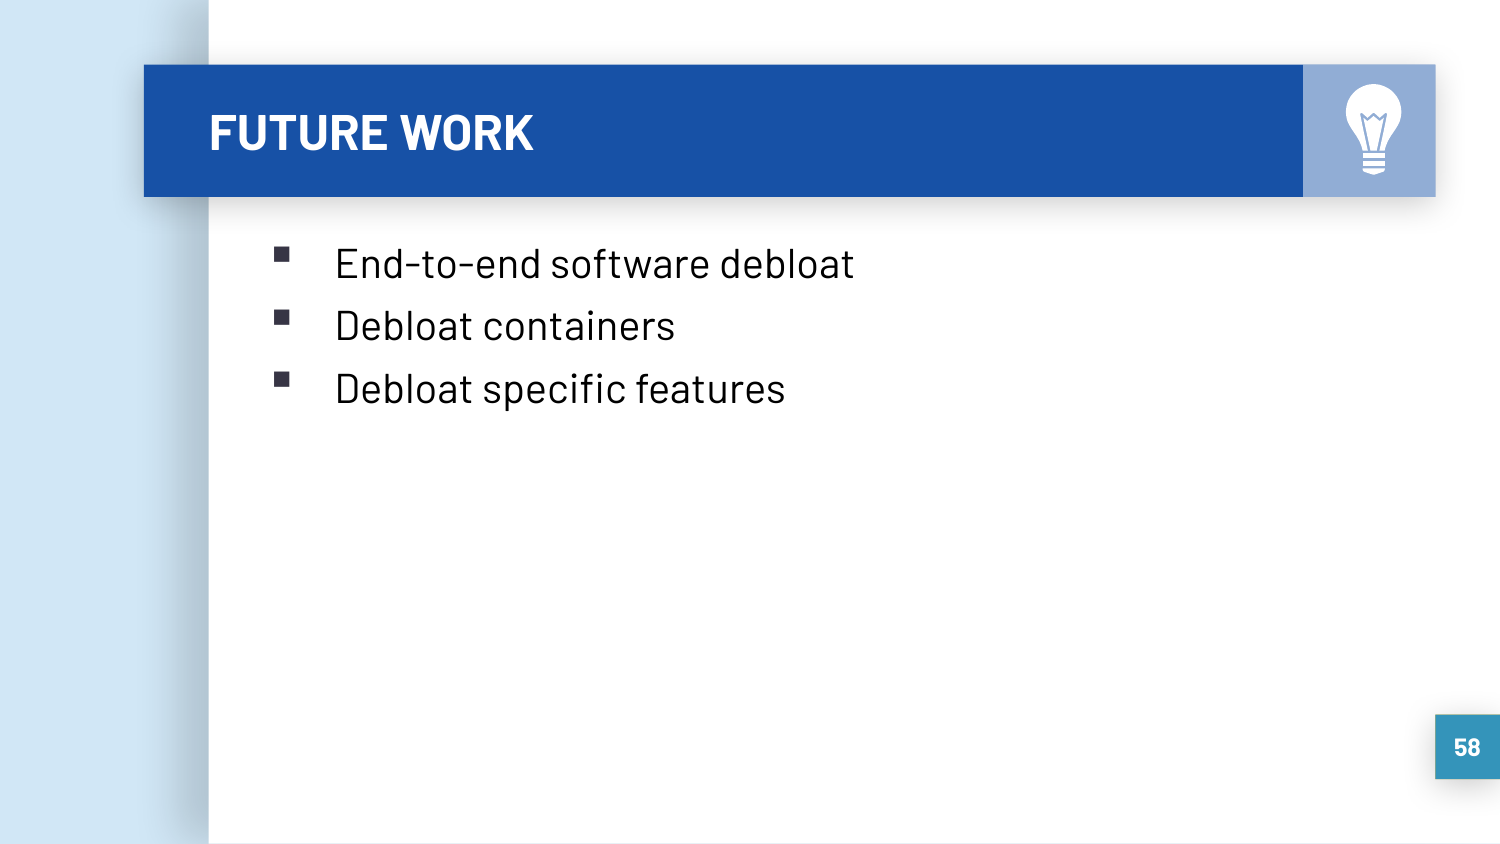

# FUTURE WORK

End-to-end software debloat
Debloat containers
Debloat specific features

58